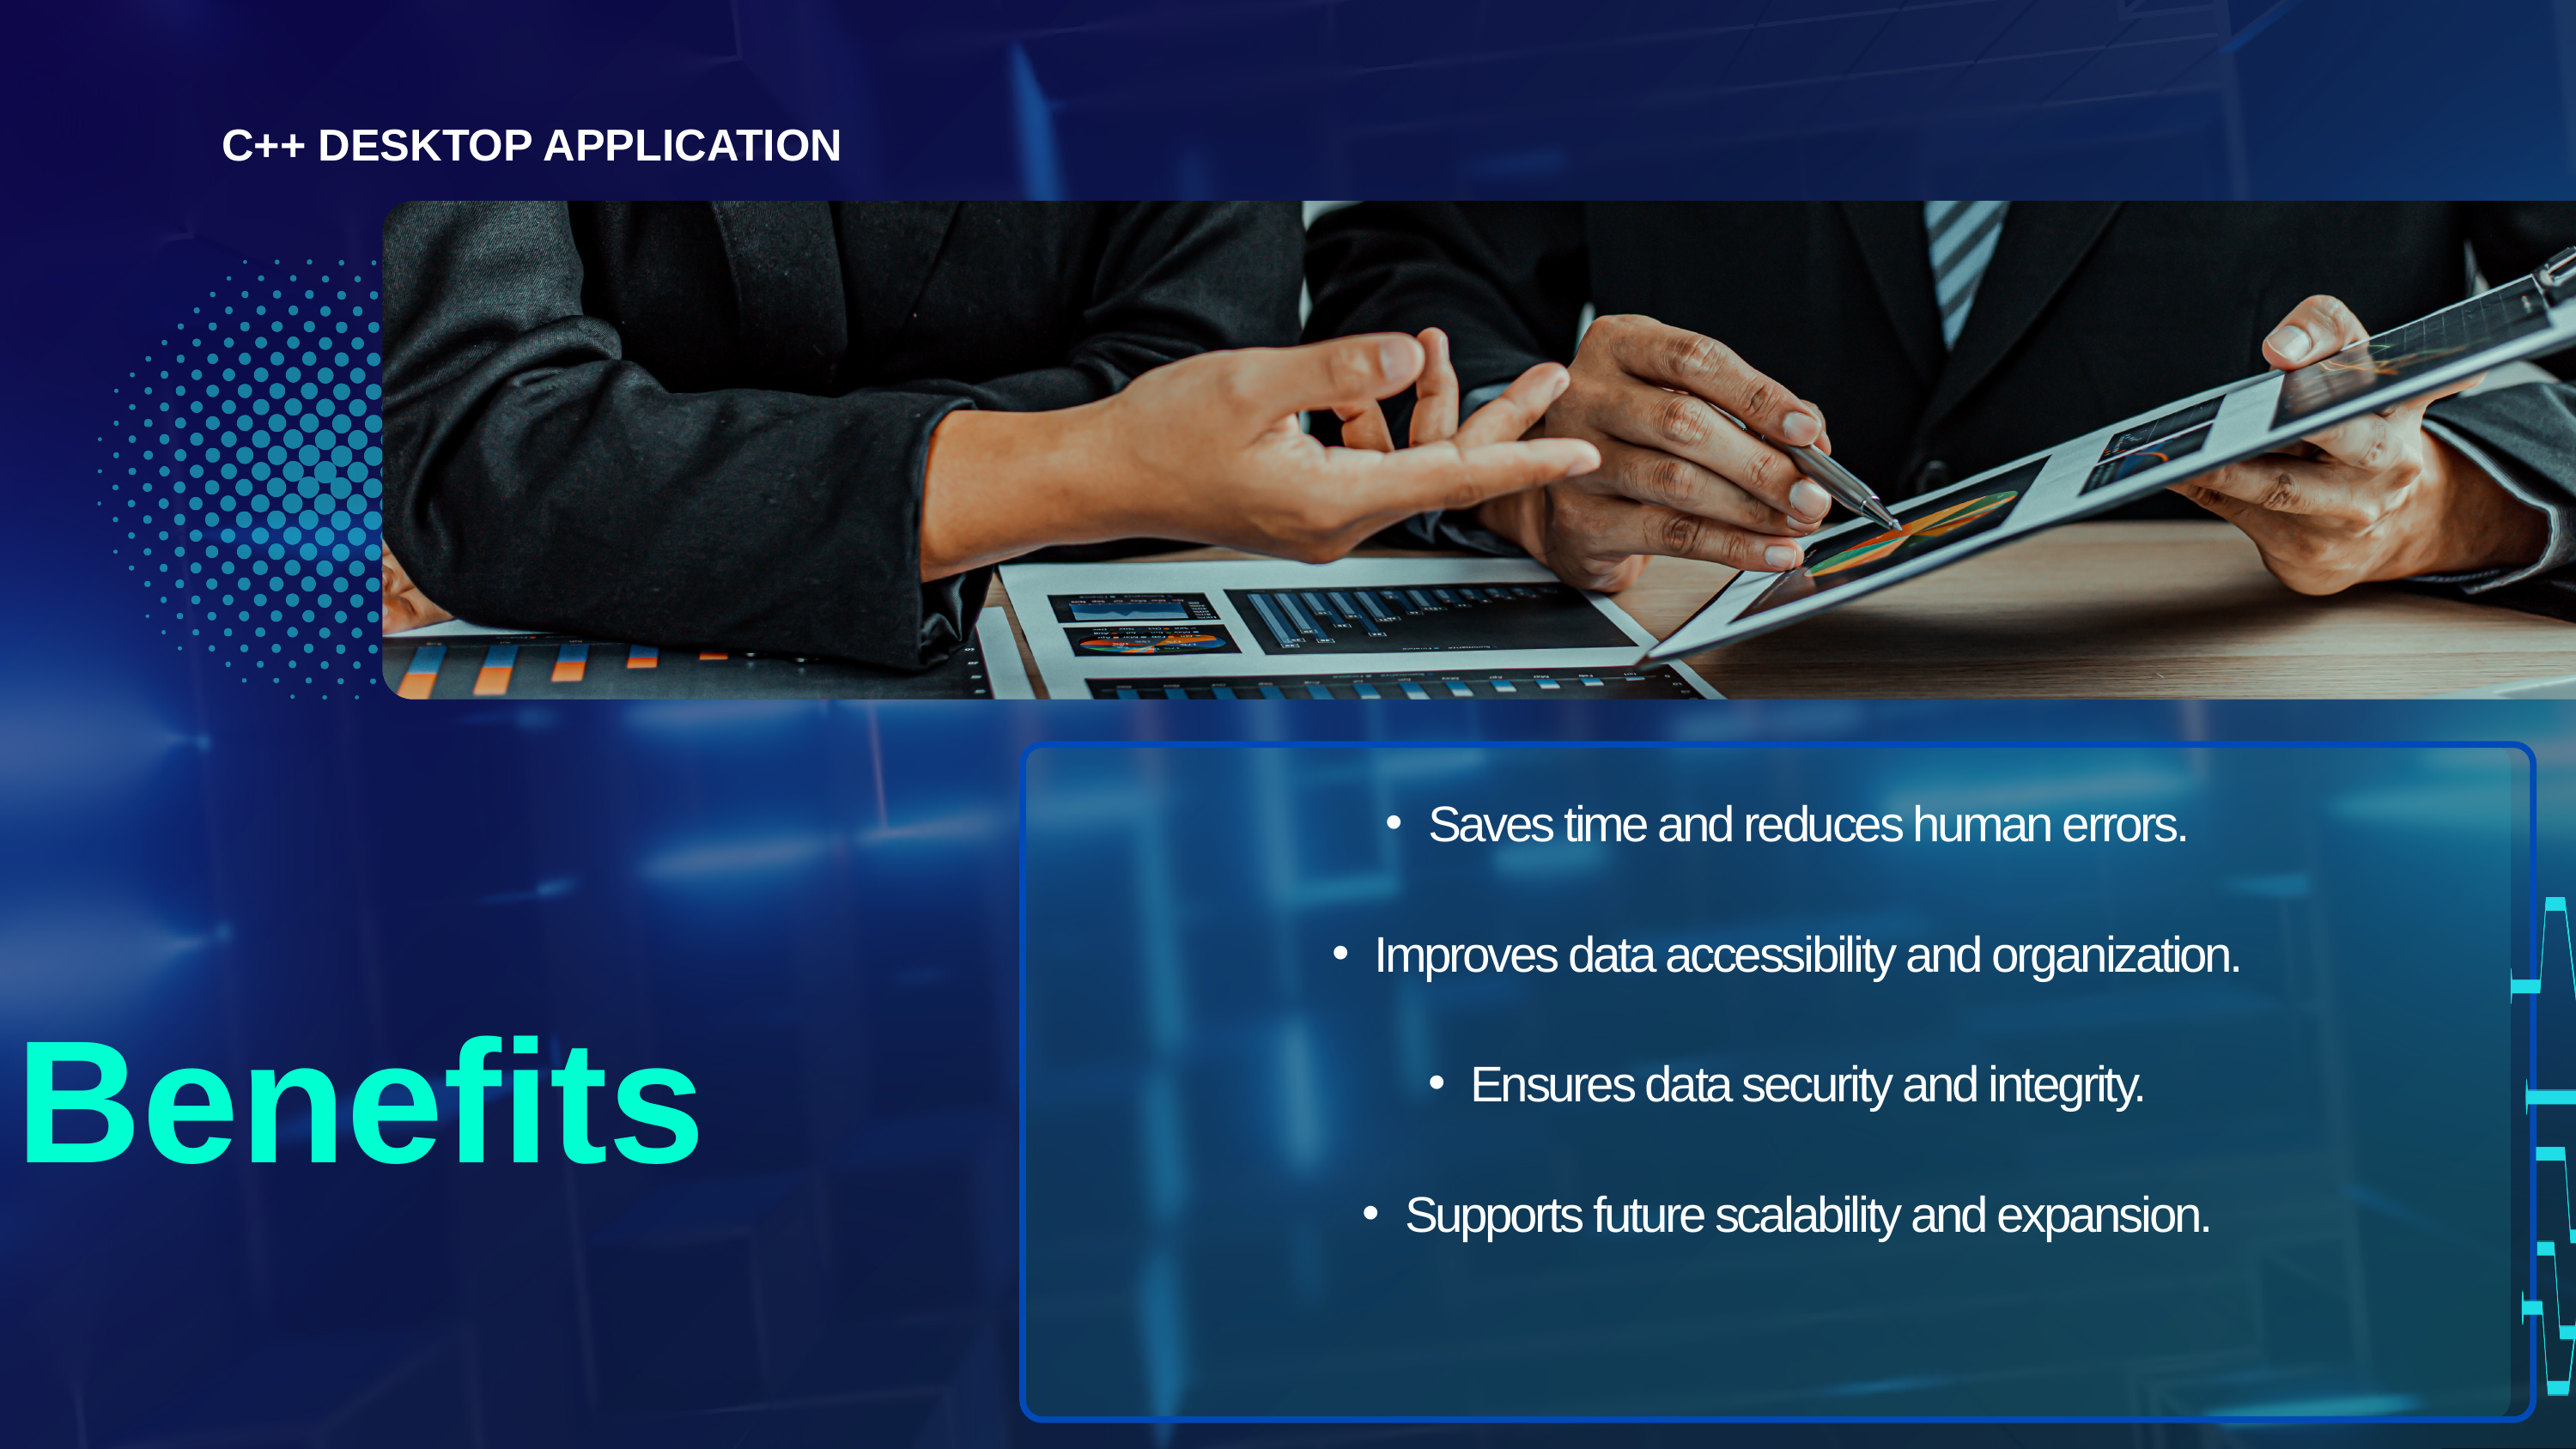

C++ DESKTOP APPLICATION

Saves time and reduces human errors.

Improves data accessibility and organization.

Ensures data security and integrity.

Supports future scalability and expansion.

Benefits